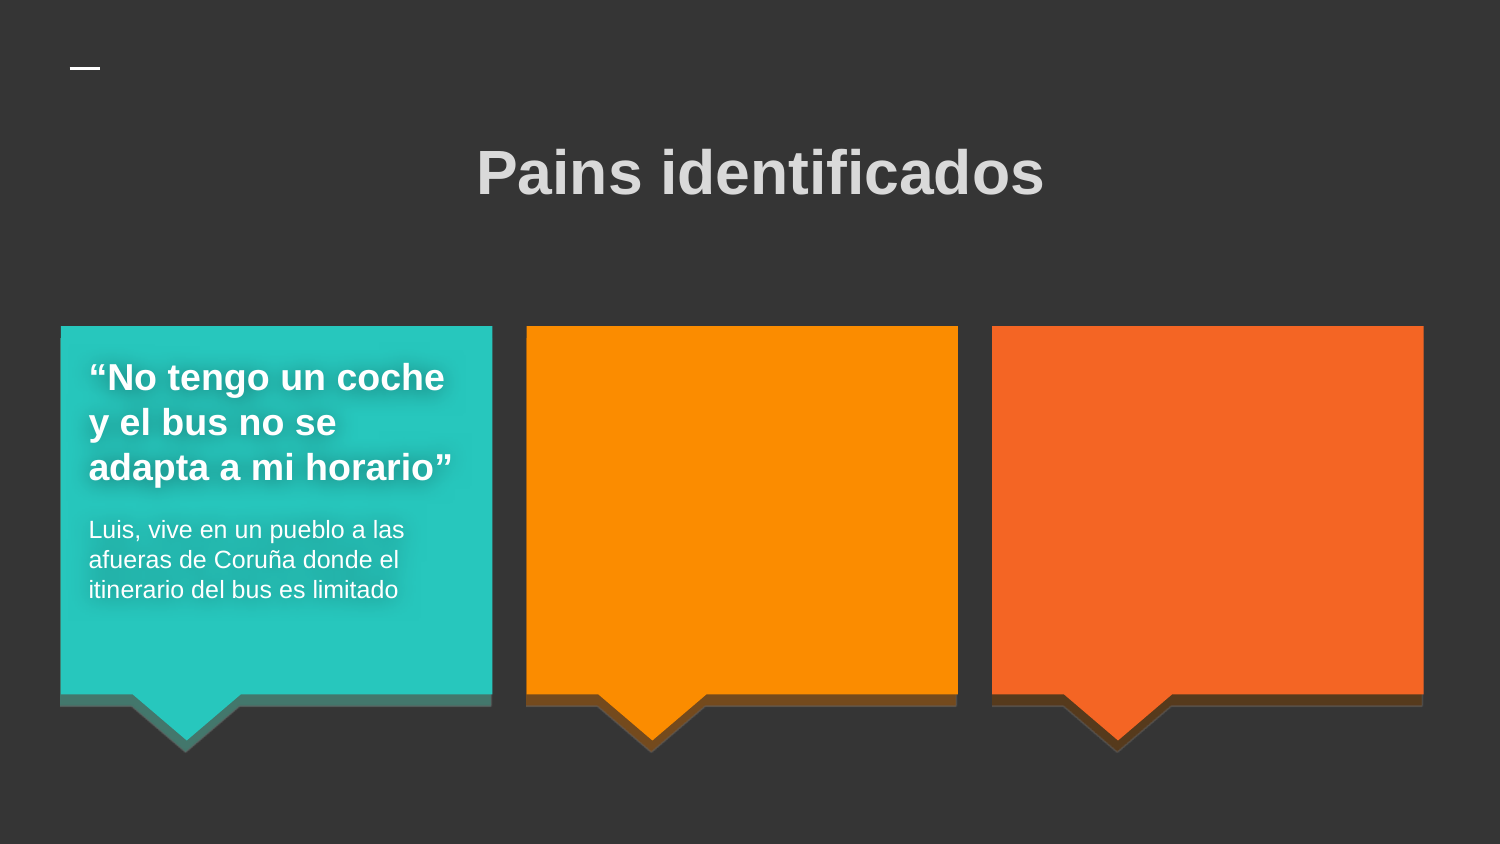

# Pains identificados

“No tengo un coche y el bus no se adapta a mi horario”
Luis, vive en un pueblo a las afueras de Coruña donde el itinerario del bus es limitado